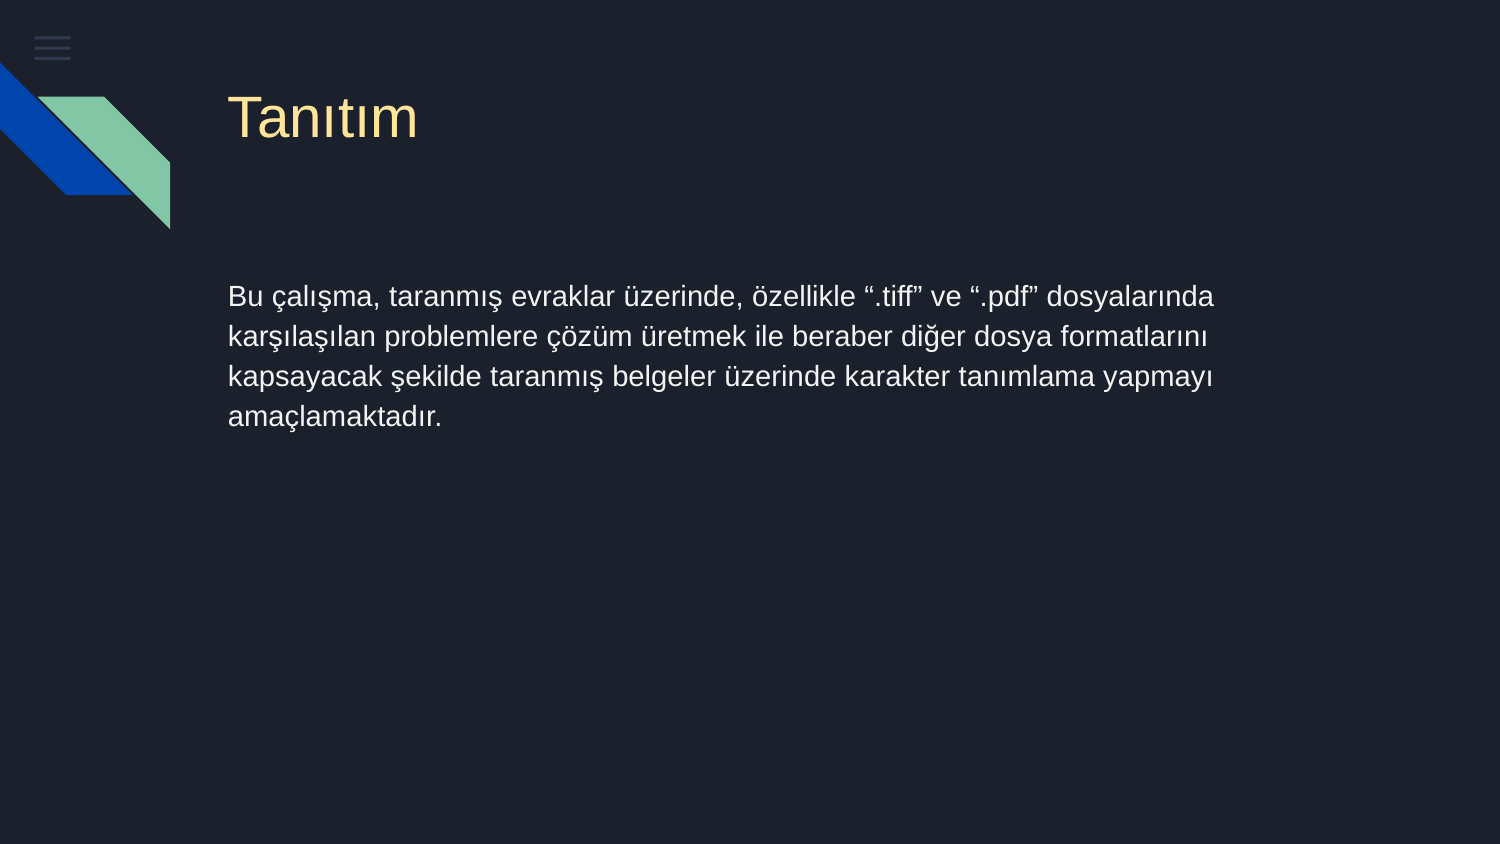

# Tanıtım
Bu çalışma, taranmış evraklar üzerinde, özellikle “.tiff” ve “.pdf” dosyalarında karşılaşılan problemlere çözüm üretmek ile beraber diğer dosya formatlarını kapsayacak şekilde taranmış belgeler üzerinde karakter tanımlama yapmayı amaçlamaktadır.